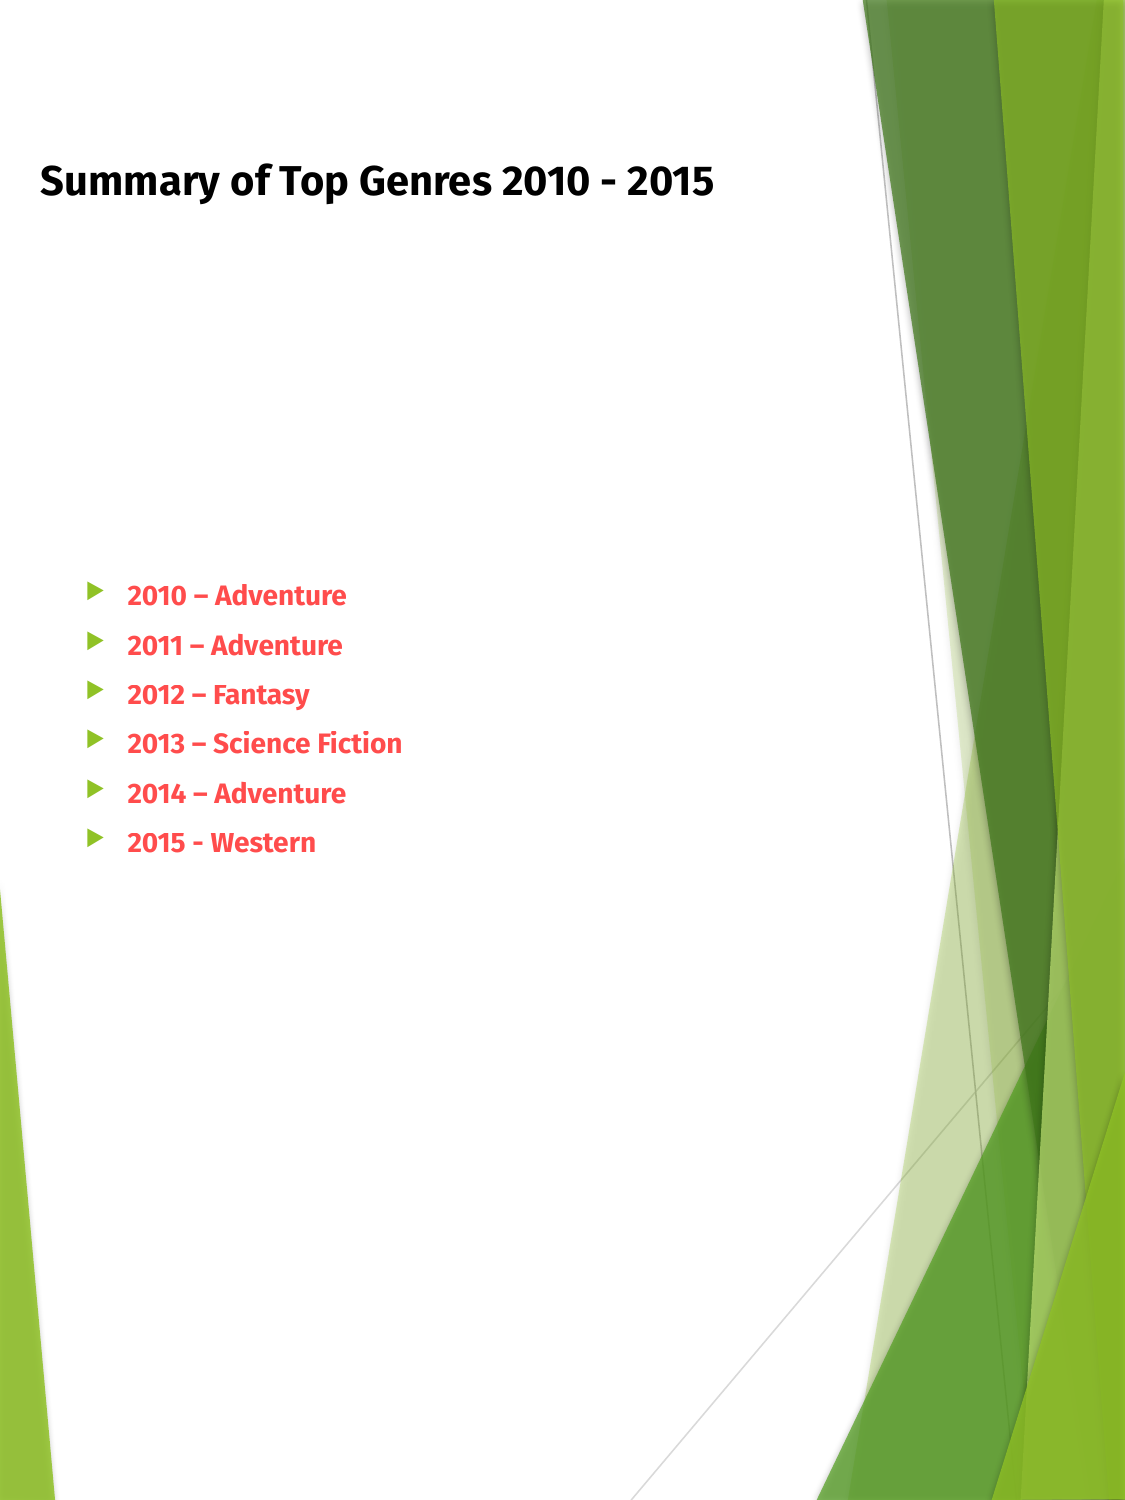

# Summary of Top Genres 2010 - 2015

2010 – Adventure
2011 – Adventure
2012 – Fantasy
2013 – Science Fiction
2014 – Adventure
2015 - Western